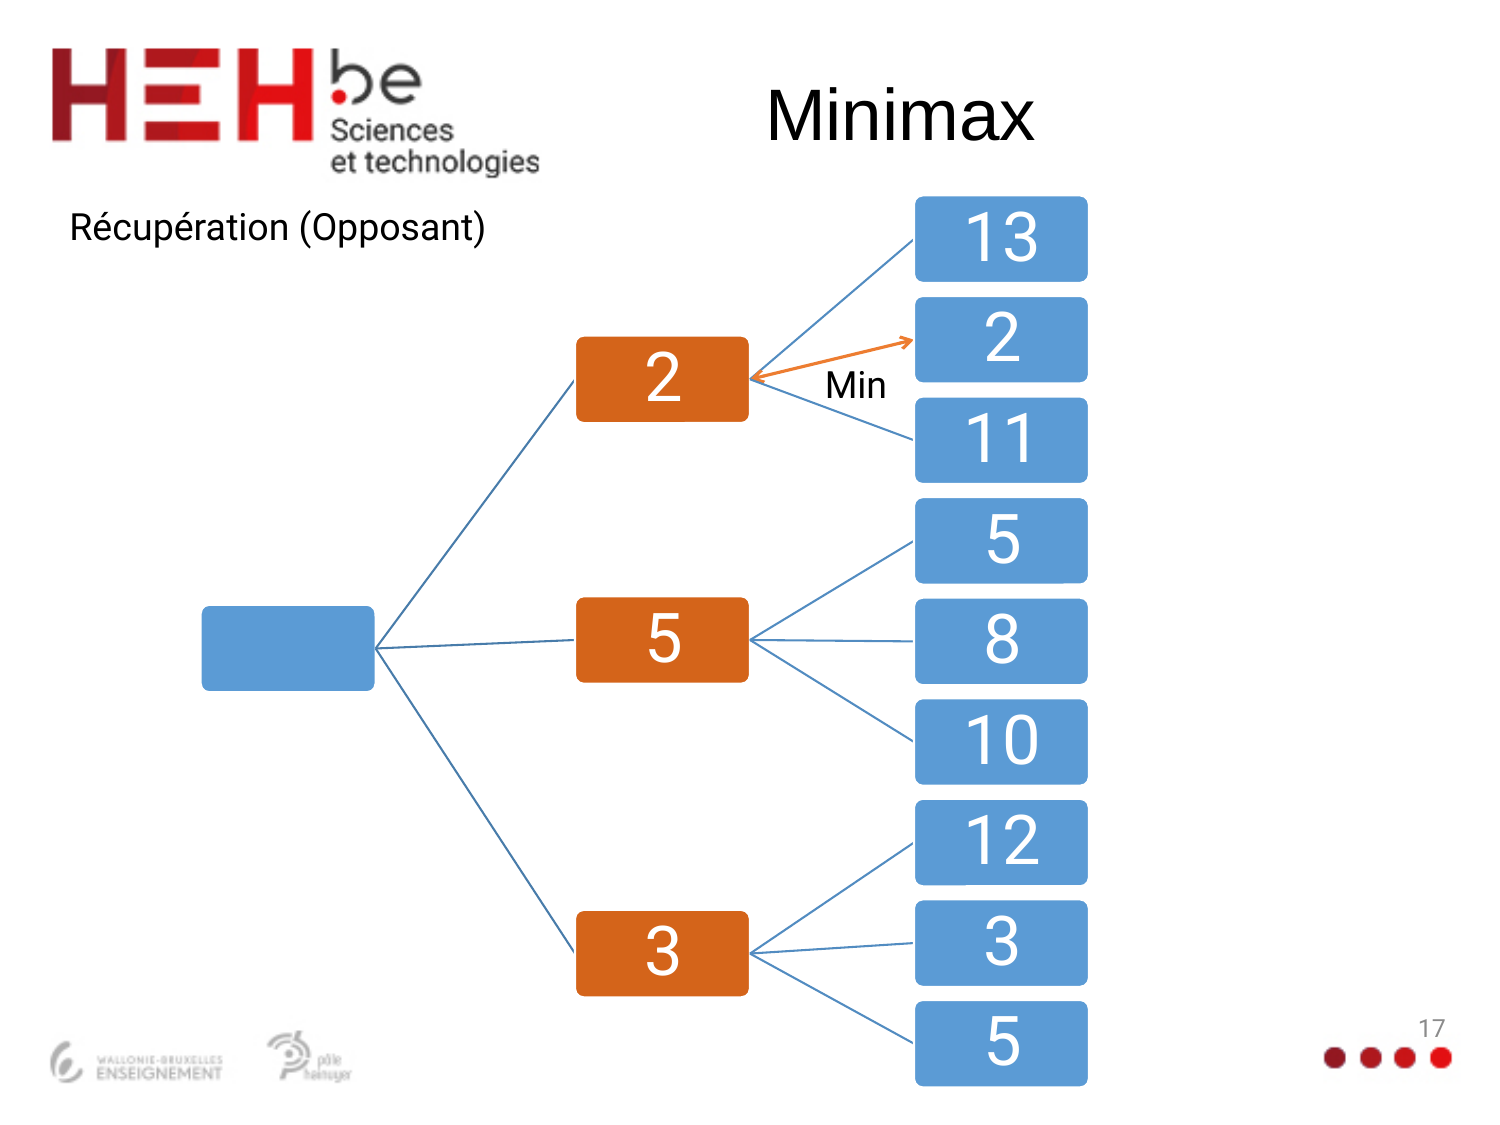

# Minimax
Récupération (Opposant)

2

13

2

11

5

5

8

10

3

12

3

5
Min
17